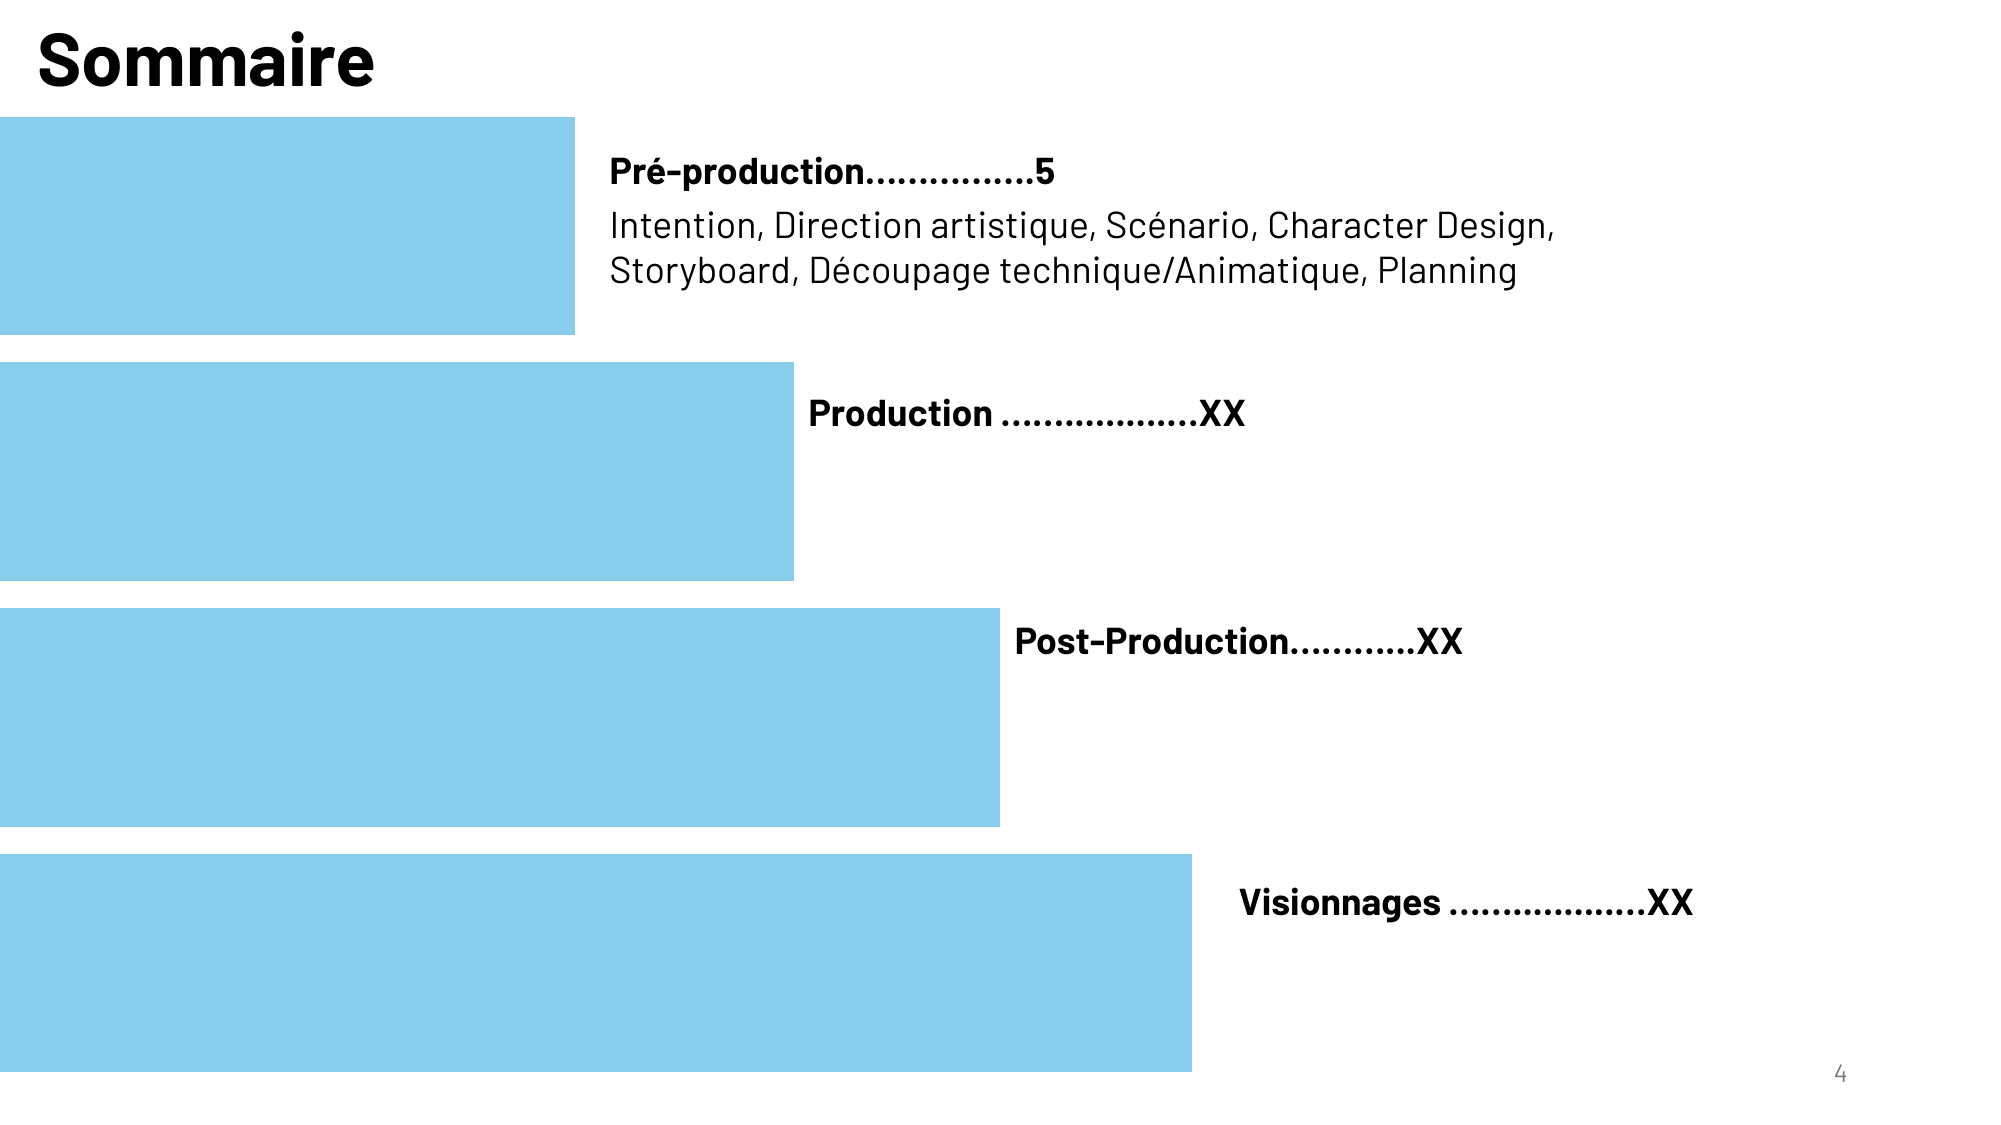

Sommaire

Pré-production…………….5
Intention, Direction artistique, Scénario, Character Design, Storyboard, Découpage technique/Animatique, Planning

Production ……..........…XX

Post-Production………...XX

Visionnages ……..........…XX
4